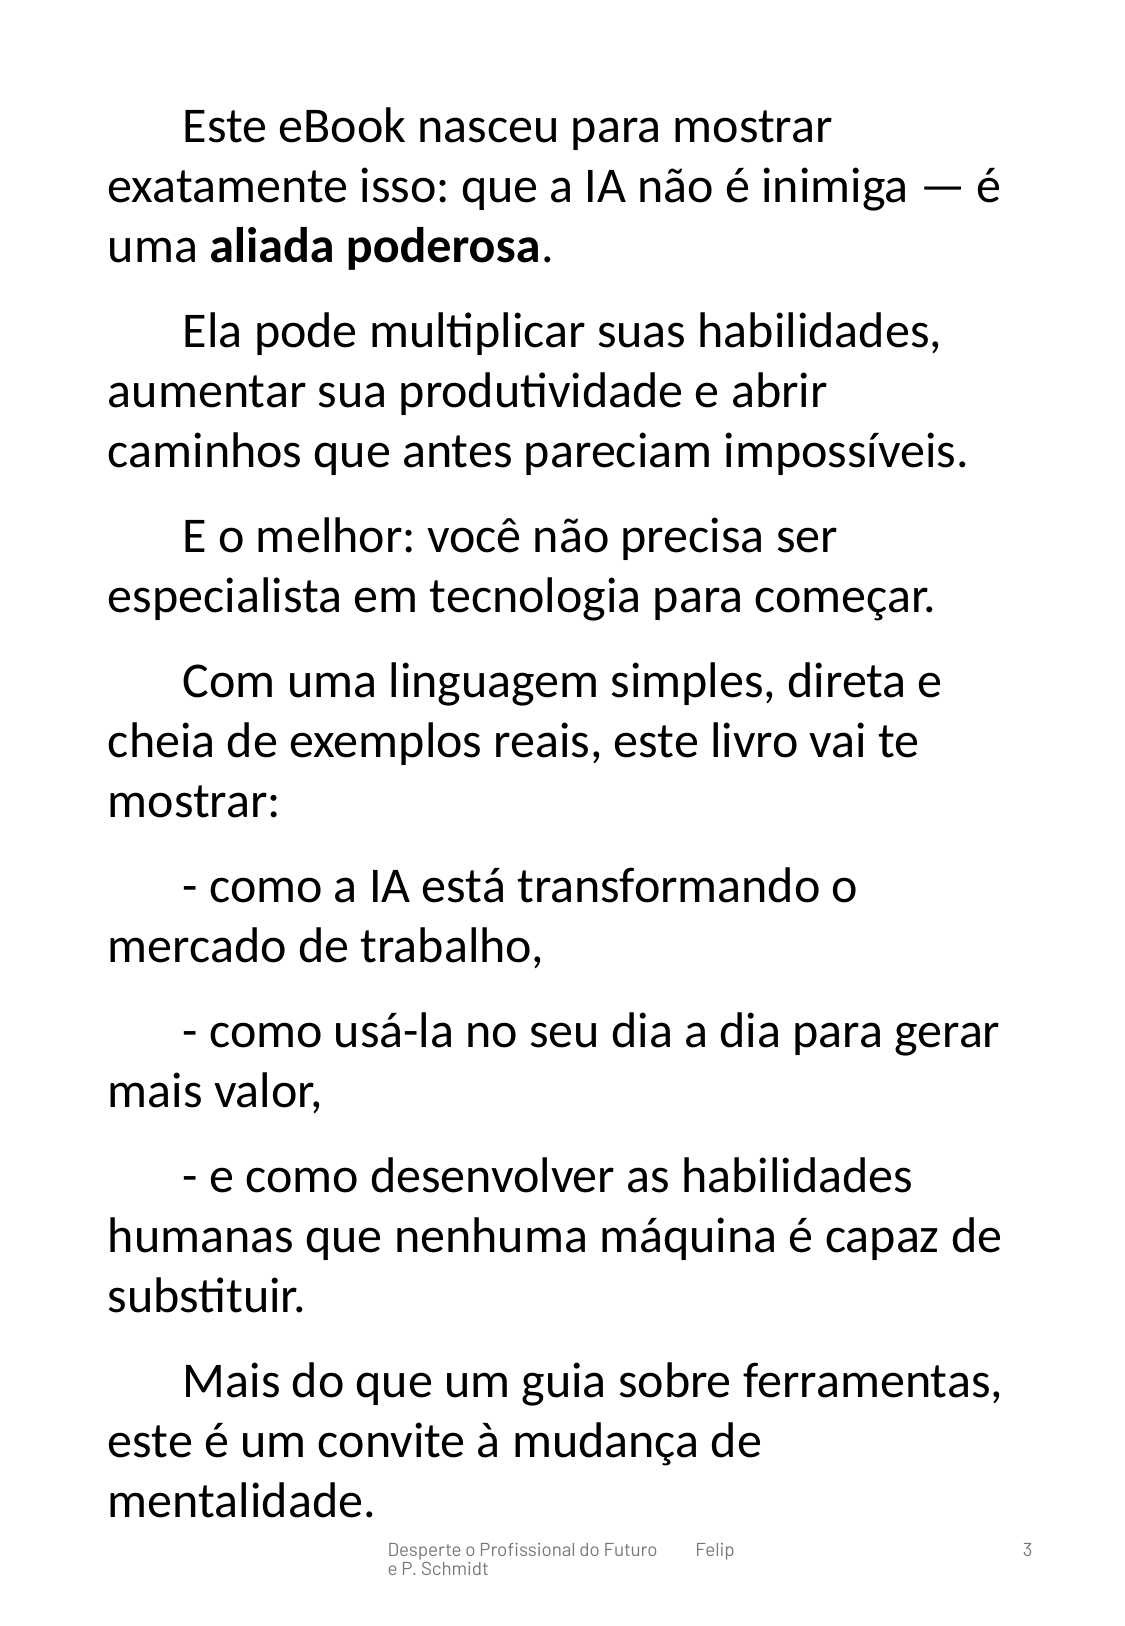

Este eBook nasceu para mostrar exatamente isso: que a IA não é inimiga — é uma aliada poderosa.
Ela pode multiplicar suas habilidades, aumentar sua produtividade e abrir caminhos que antes pareciam impossíveis.
E o melhor: você não precisa ser especialista em tecnologia para começar.
Com uma linguagem simples, direta e cheia de exemplos reais, este livro vai te mostrar:
- como a IA está transformando o mercado de trabalho,
- como usá-la no seu dia a dia para gerar mais valor,
- e como desenvolver as habilidades humanas que nenhuma máquina é capaz de substituir.
Mais do que um guia sobre ferramentas, este é um convite à mudança de mentalidade.
Desperte o Profissional do Futuro          Felipe P. Schmidt
3